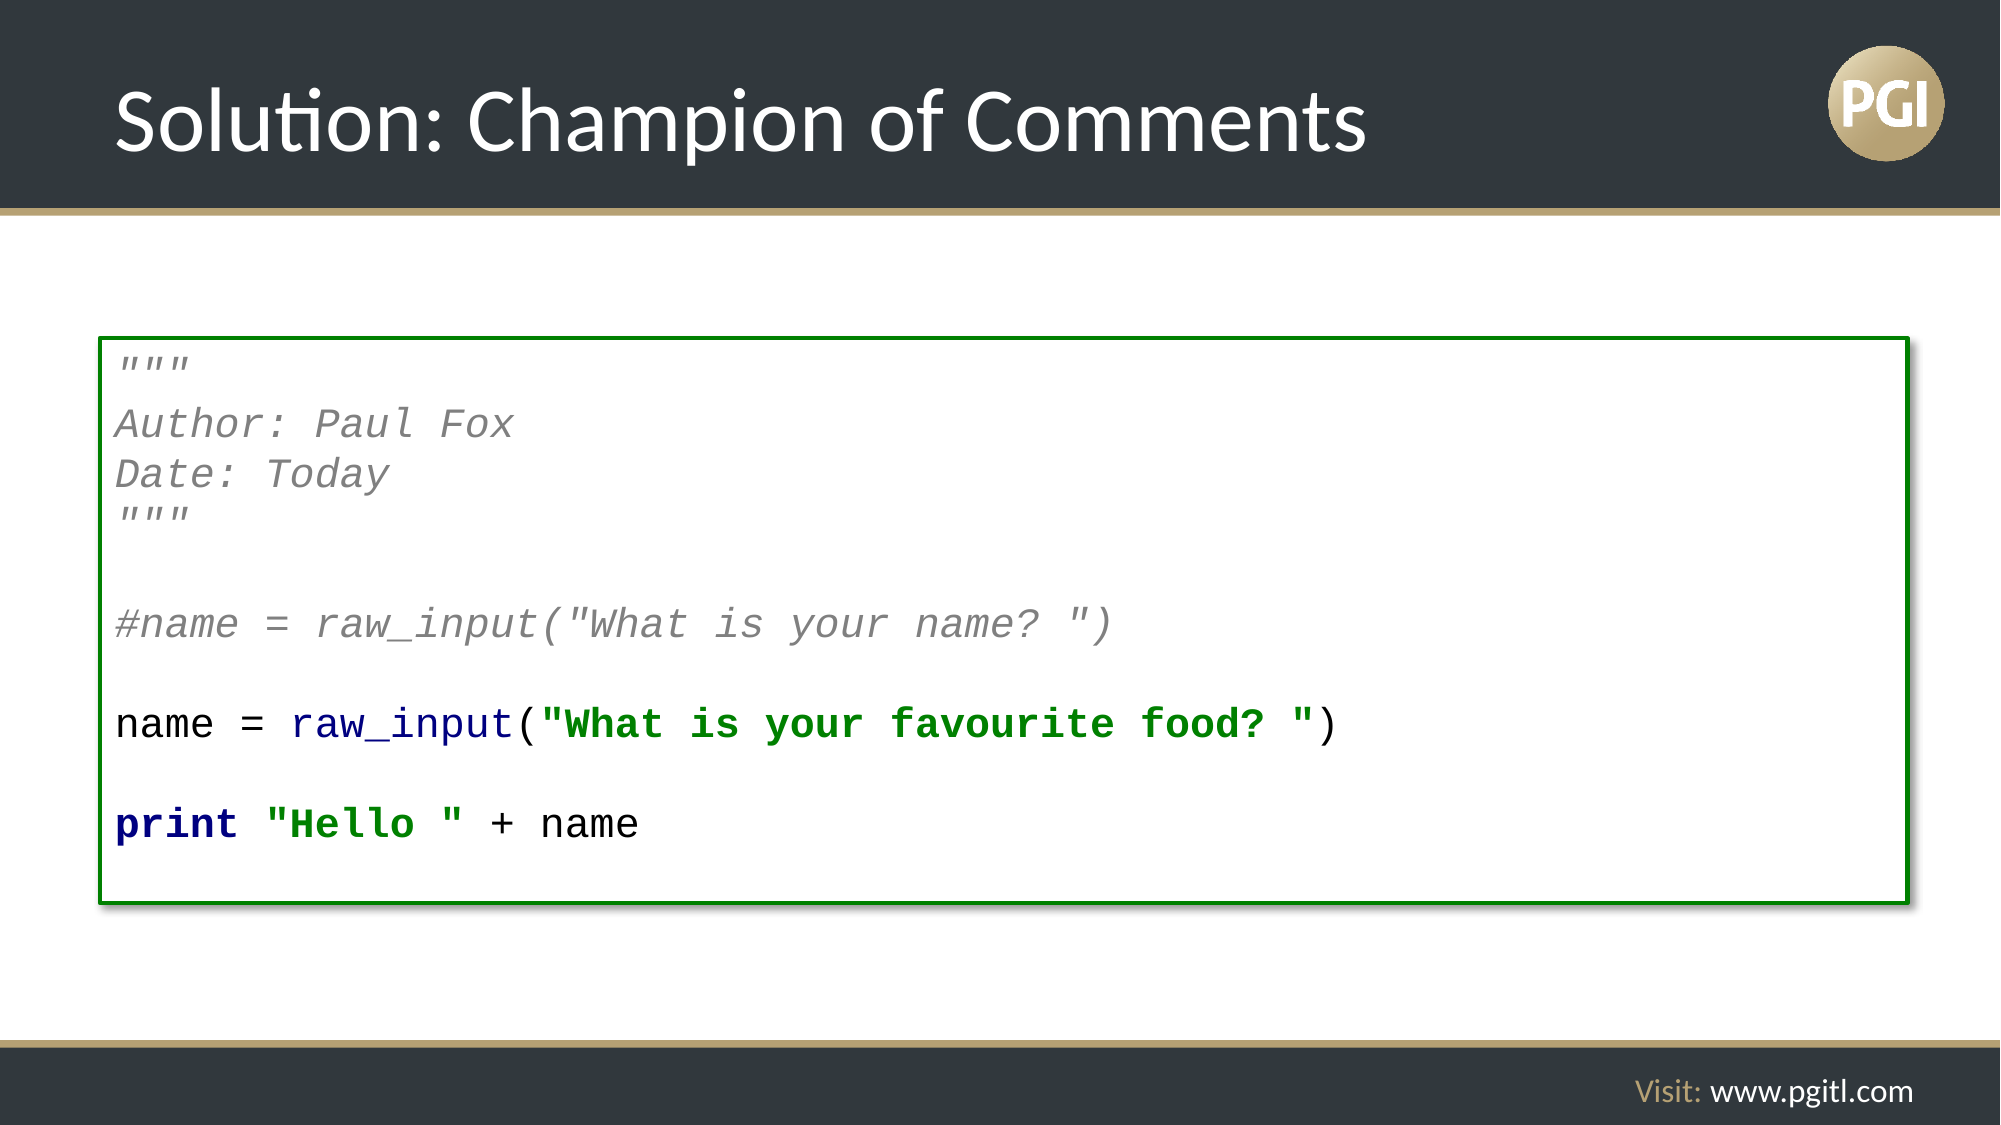

# Solution: Champion of Comments
"""
Author: Paul Fox
Date: Today
"""
#name = raw_input("What is your name? ")
name = raw_input("What is your favourite food? ")
print "Hello " + name